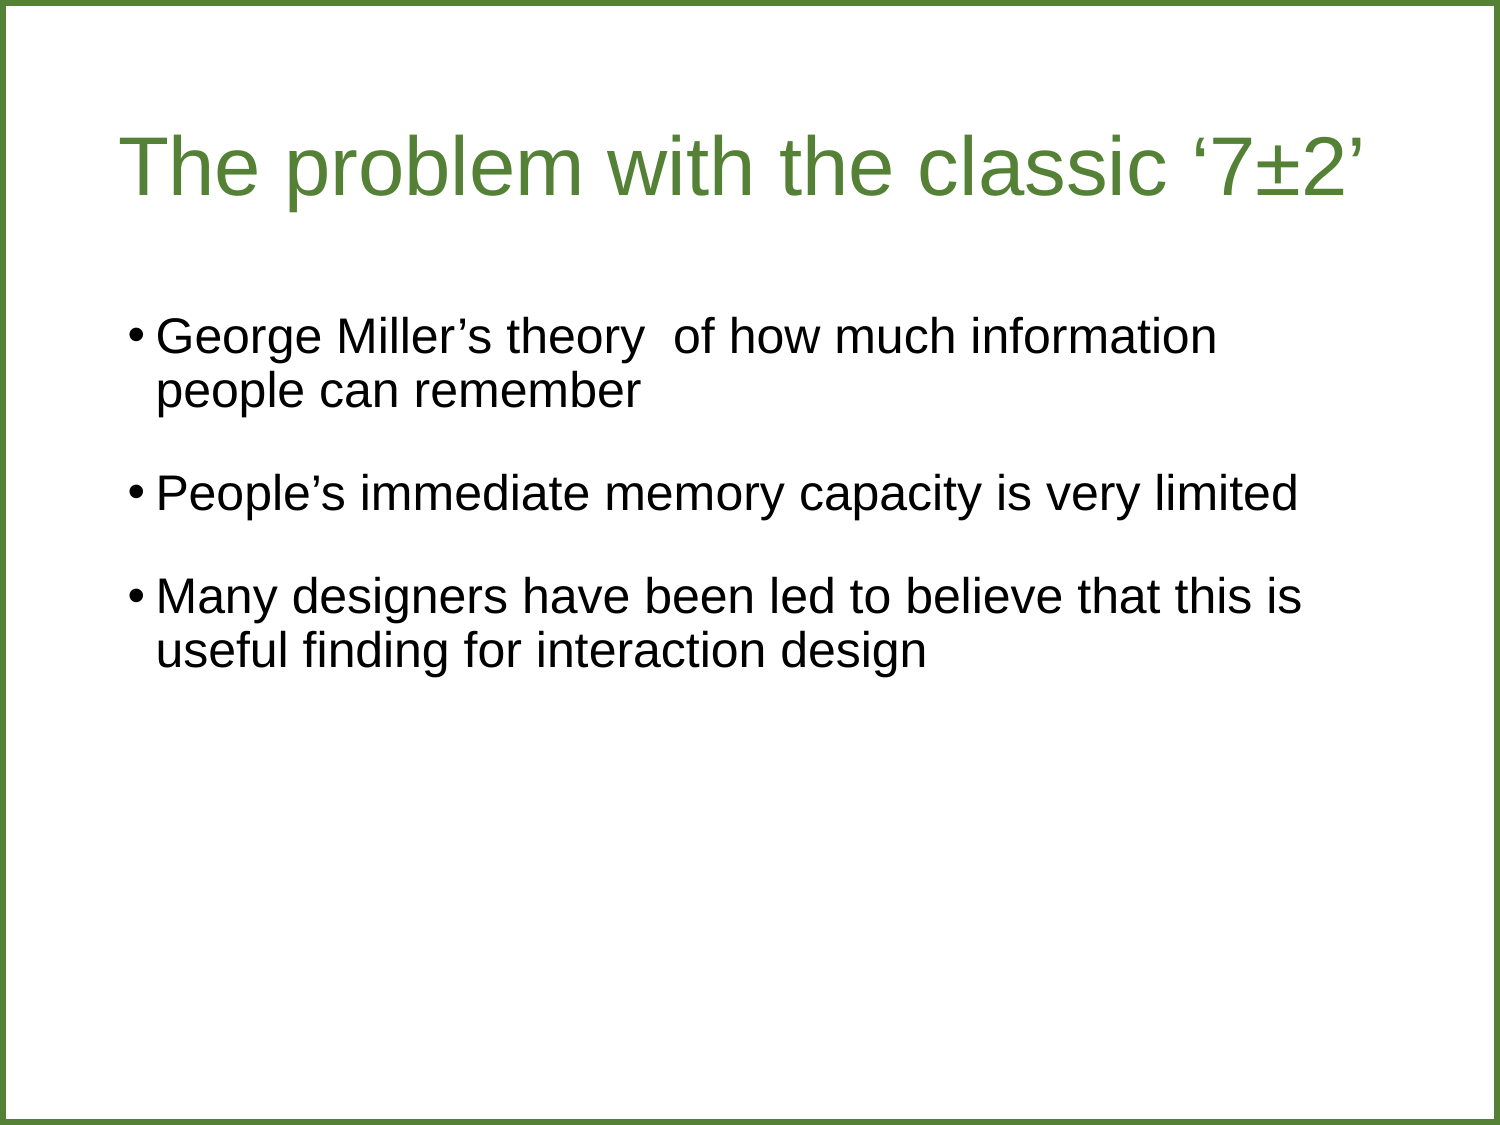

# The problem with the classic ‘7±2’
George Miller’s theory  of how much information people can remember

People’s immediate memory capacity is very limited

Many designers have been led to believe that this is useful finding for interaction design